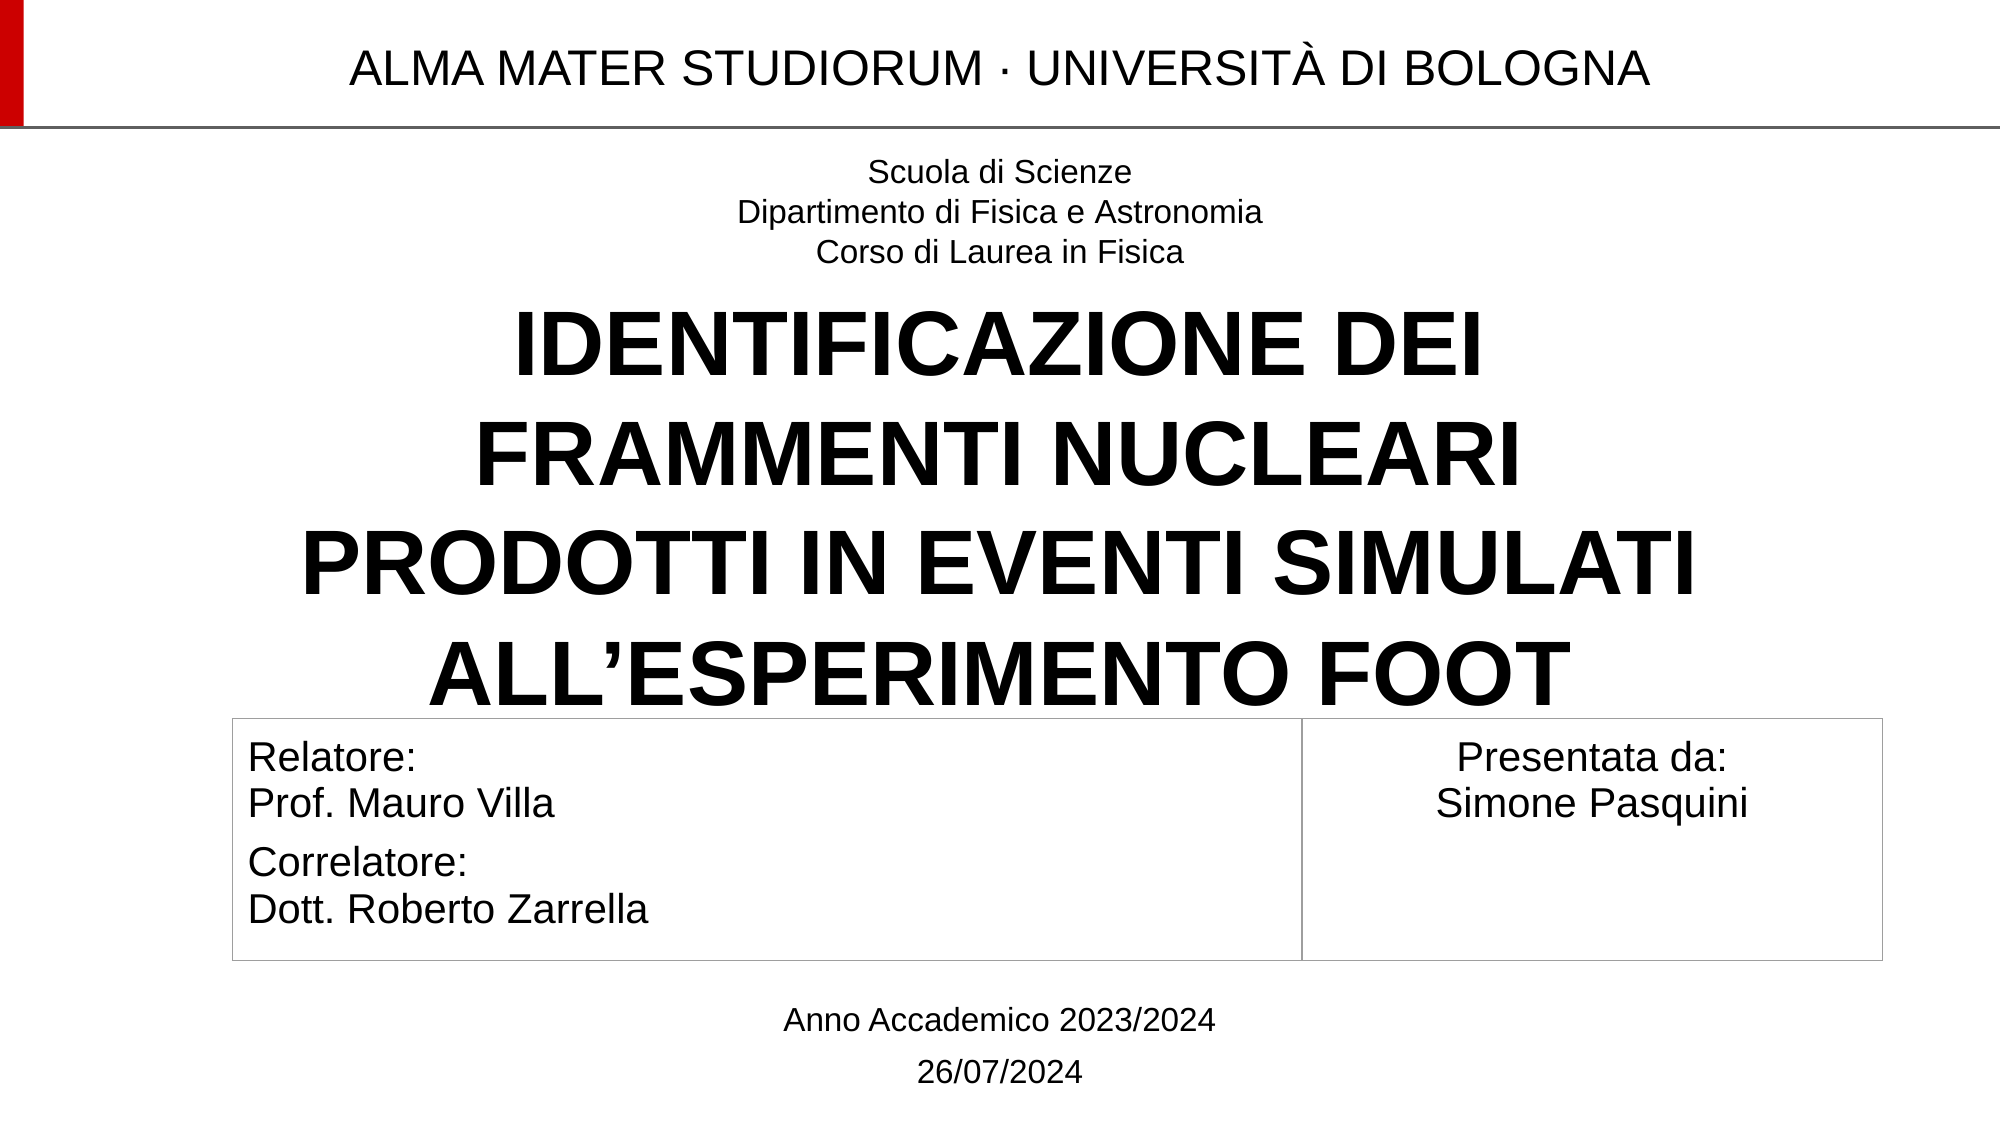

Alma Mater Studiorum ∙ Università di Bologna
Scuola di Scienze
Dipartimento di Fisica e Astronomia
Corso di Laurea in Fisica
IDENTIFICAZIONE DEI FRAMMENTI NUCLEARI PRODOTTI IN EVENTI SIMULATI ALL’ESPERIMENTO FOOT
| Relatore: Prof. Mauro Villa Correlatore: Dott. Roberto Zarrella | Presentata da: Simone Pasquini |
| --- | --- |
Anno Accademico 2023/2024
26/07/2024